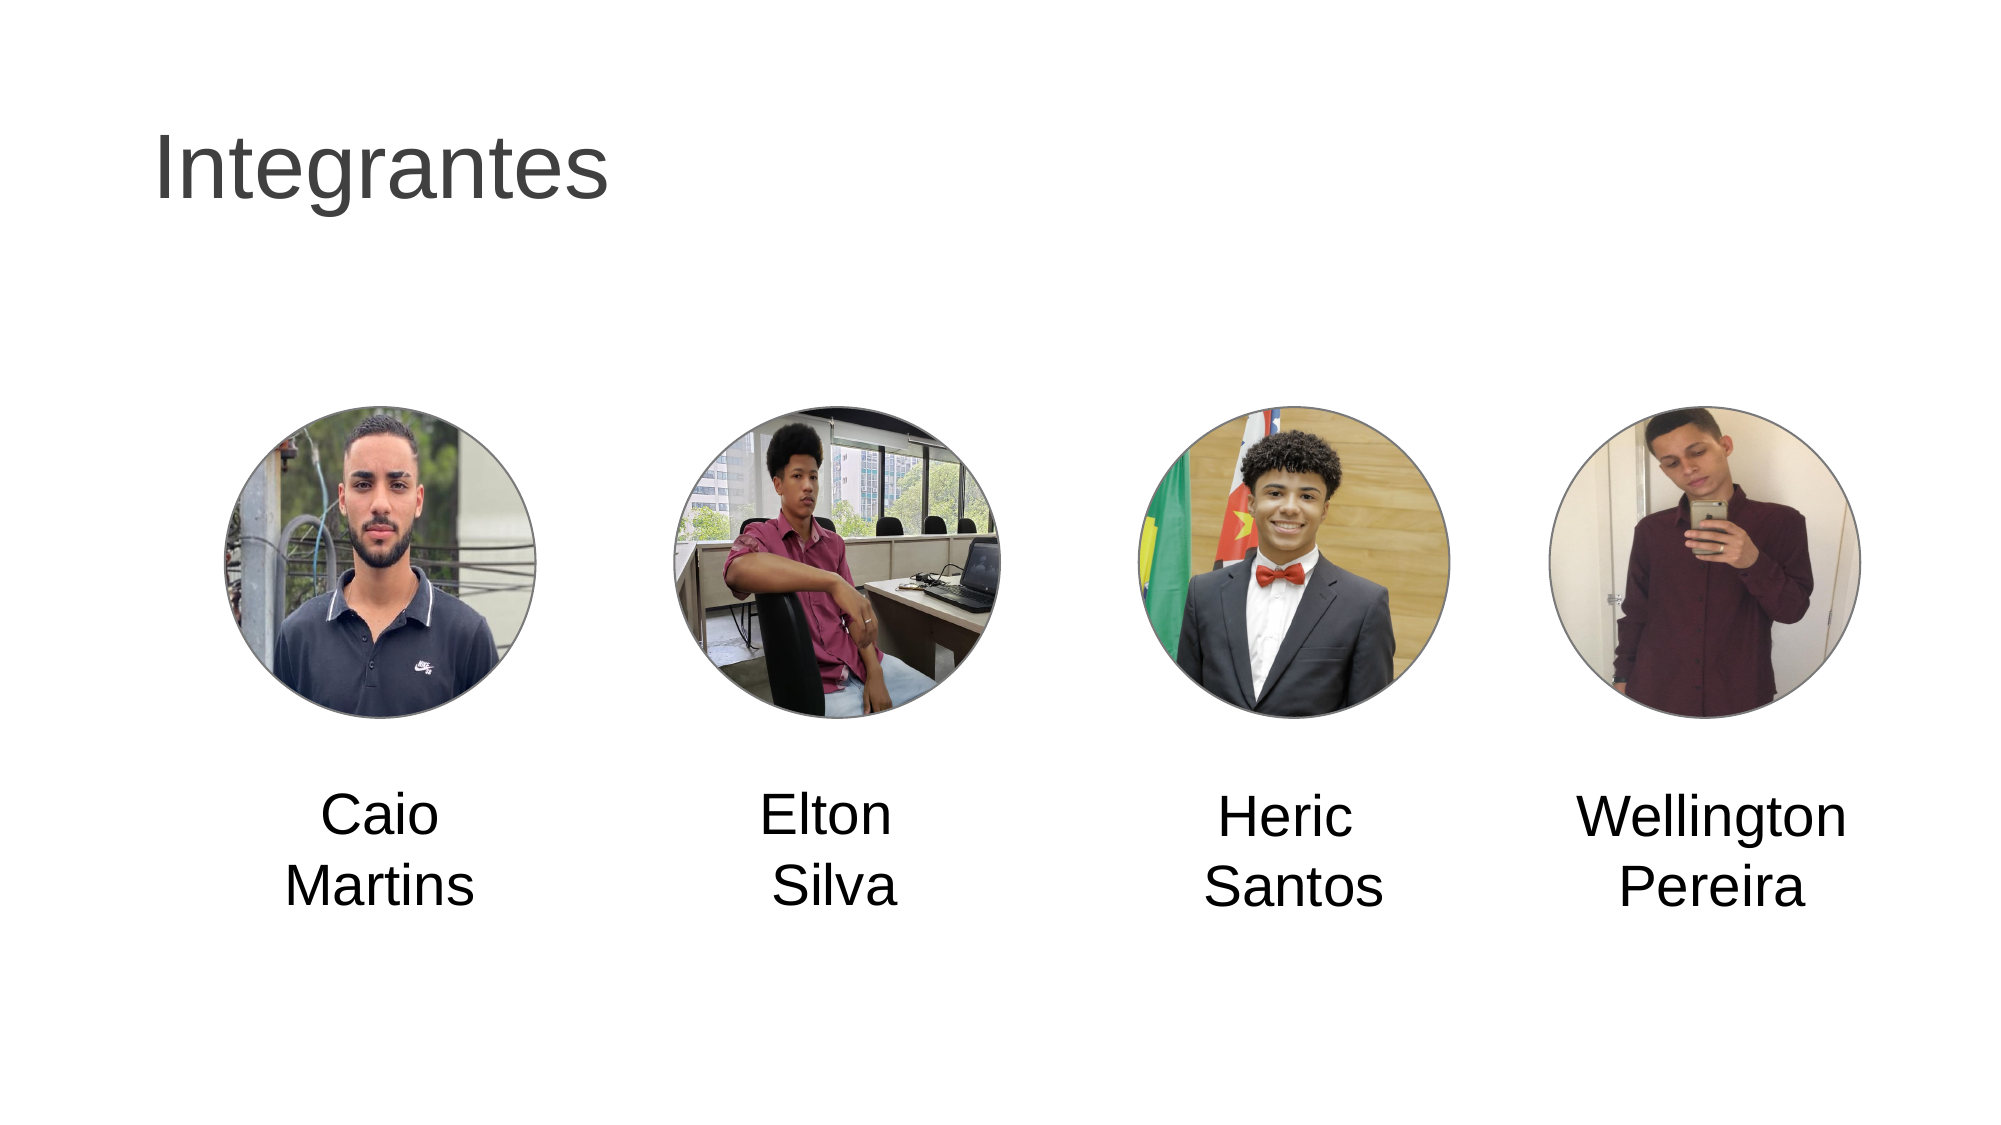

# Integrantes

Caio Martins
Elton
Silva
Wellington
Pereira
Heric
Santos